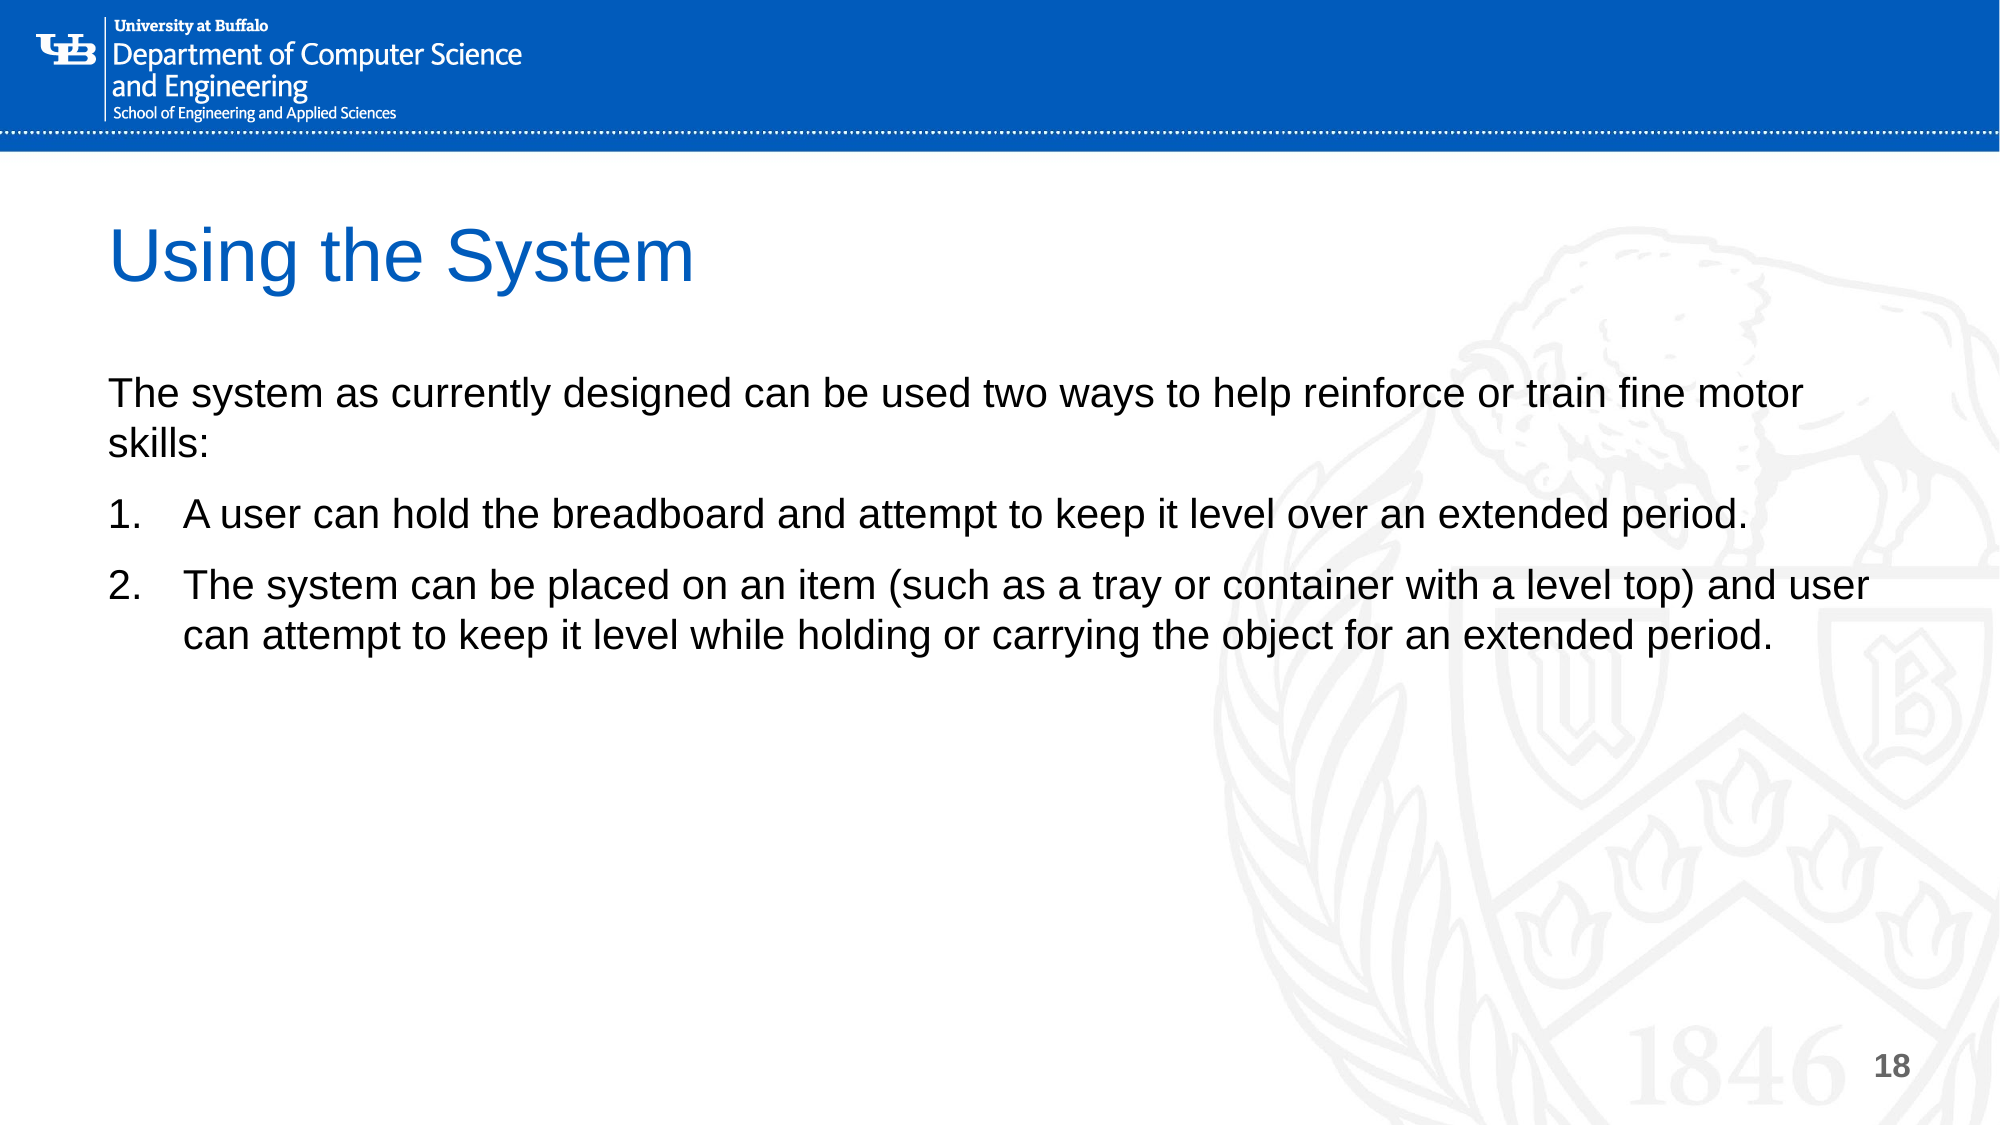

# Using the System
The system as currently designed can be used two ways to help reinforce or train fine motor skills:
A user can hold the breadboard and attempt to keep it level over an extended period.
The system can be placed on an item (such as a tray or container with a level top) and user can attempt to keep it level while holding or carrying the object for an extended period.